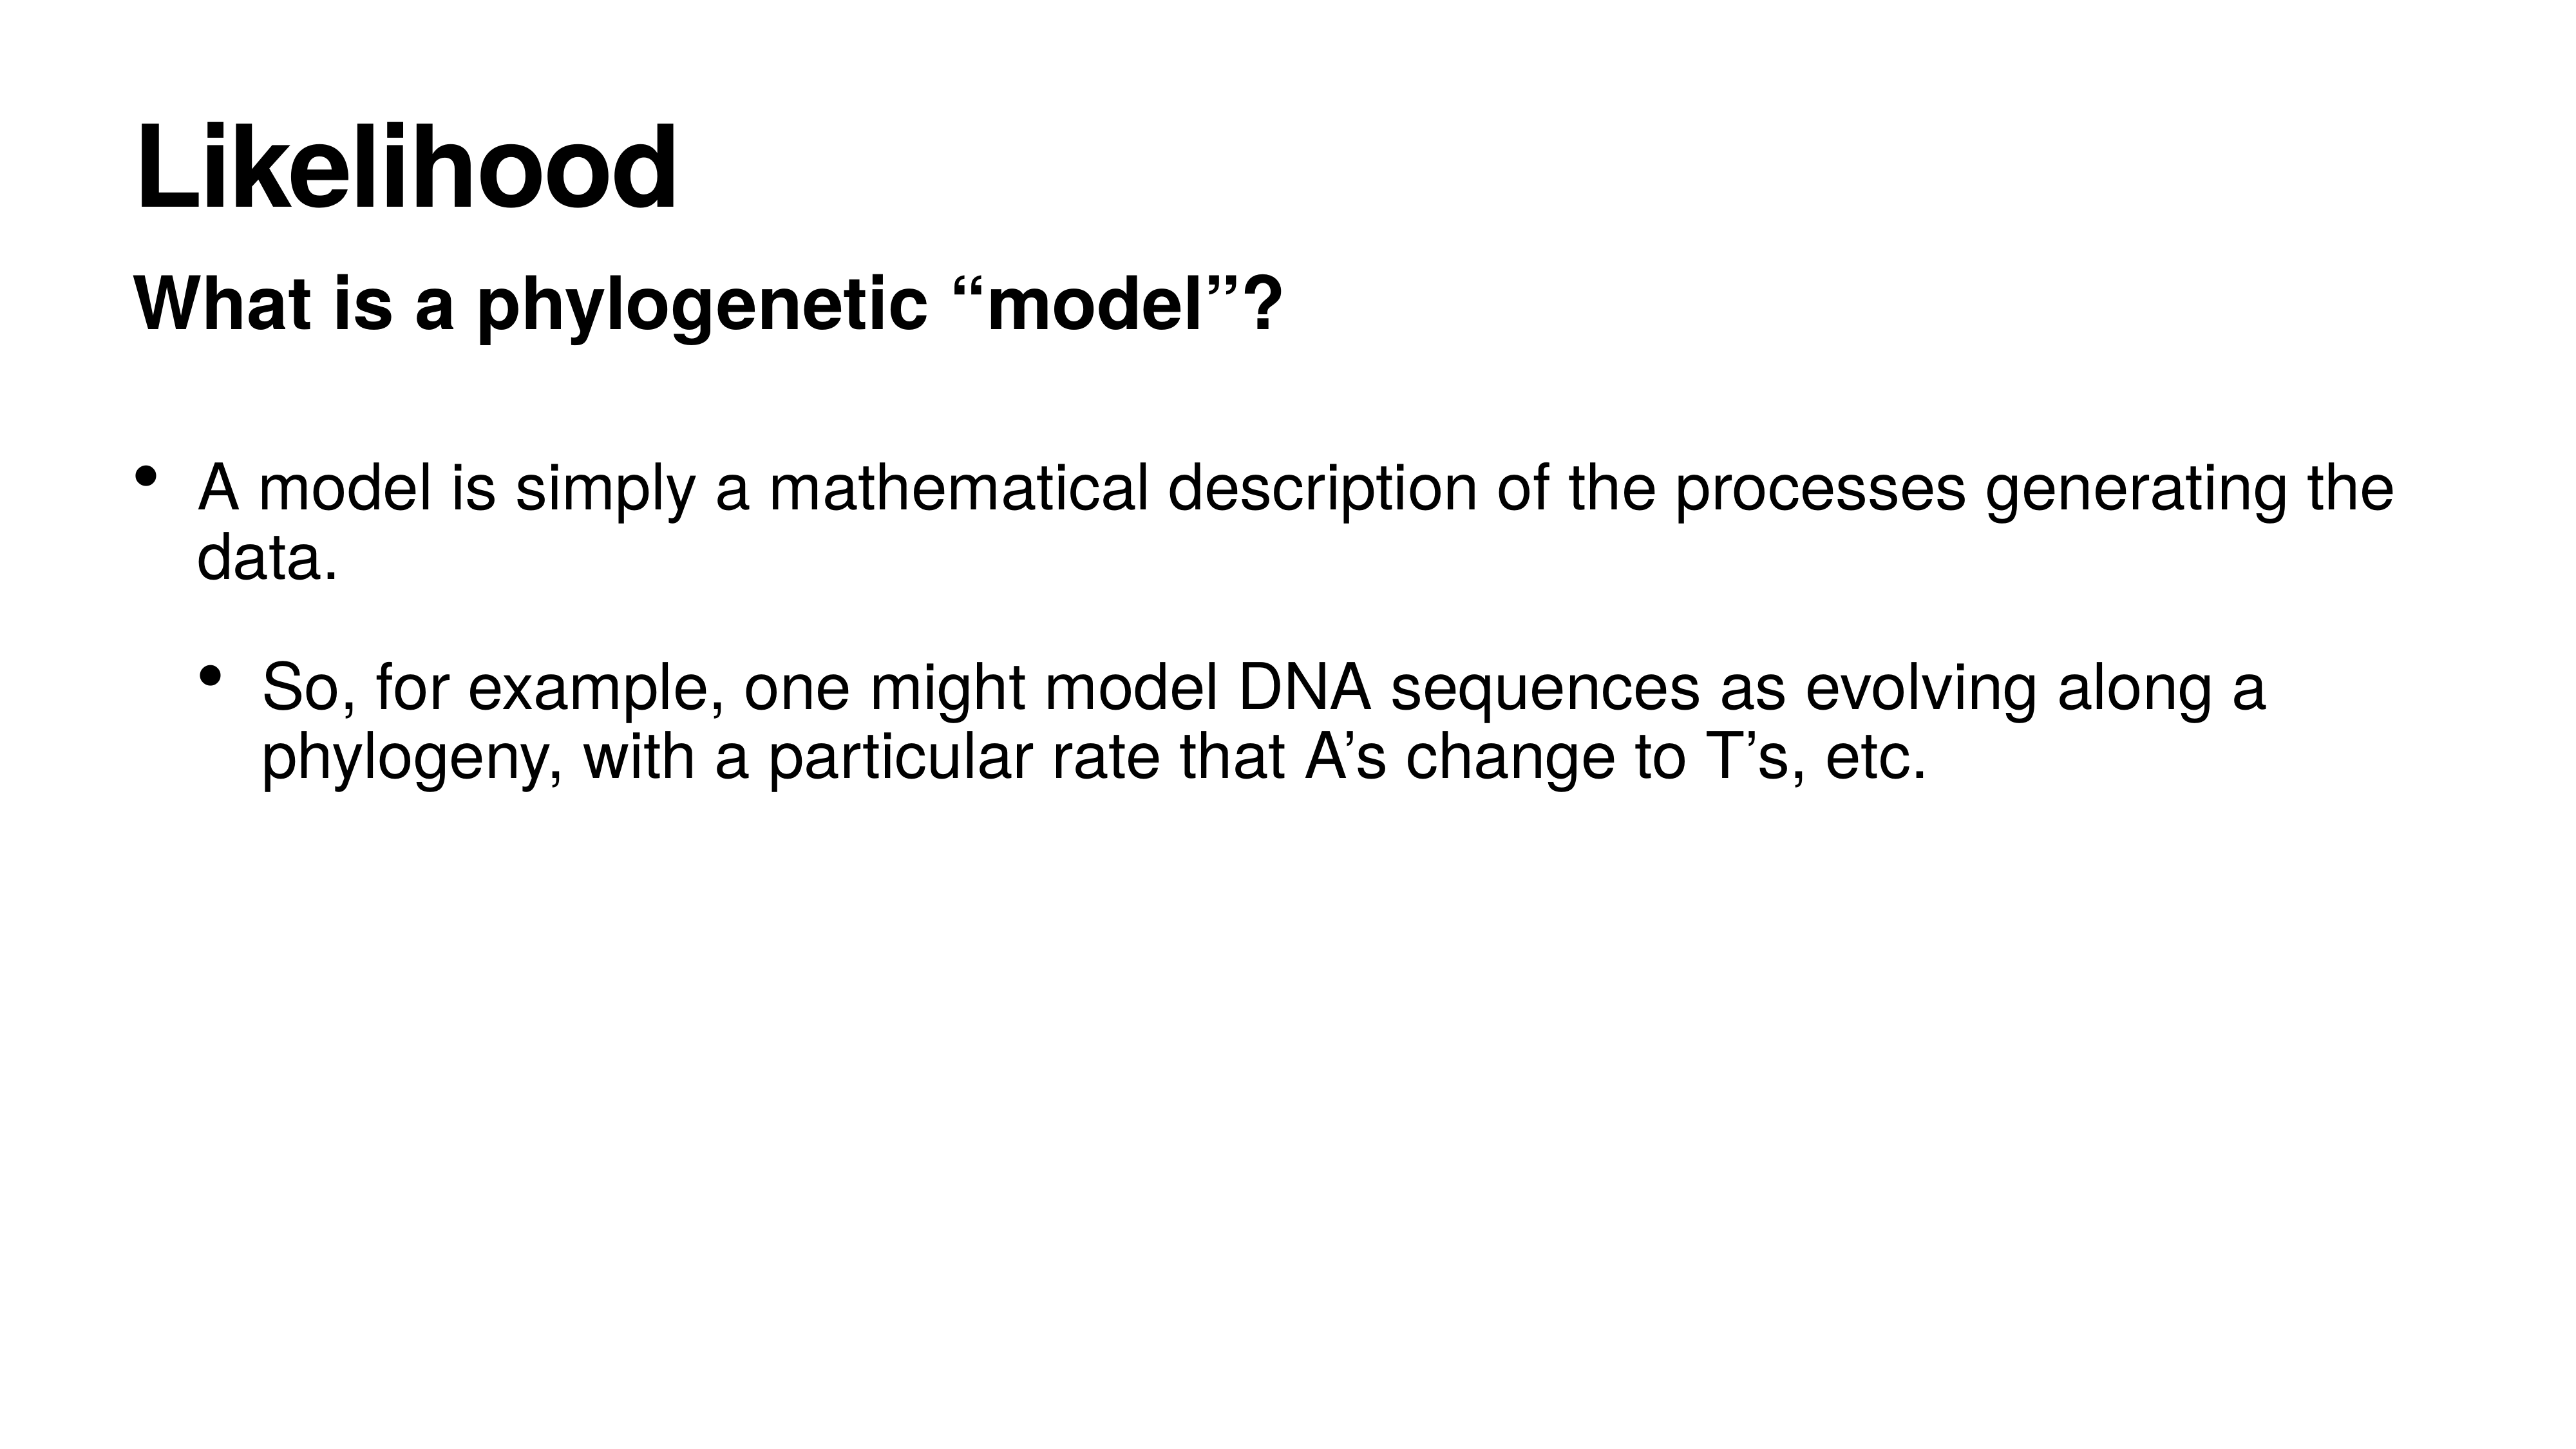

# Likelihood
What is a phylogenetic “model”?
A model is simply a mathematical description of the processes generating the data.
So, for example, one might model DNA sequences as evolving along a phylogeny, with a particular rate that A’s change to T’s, etc.